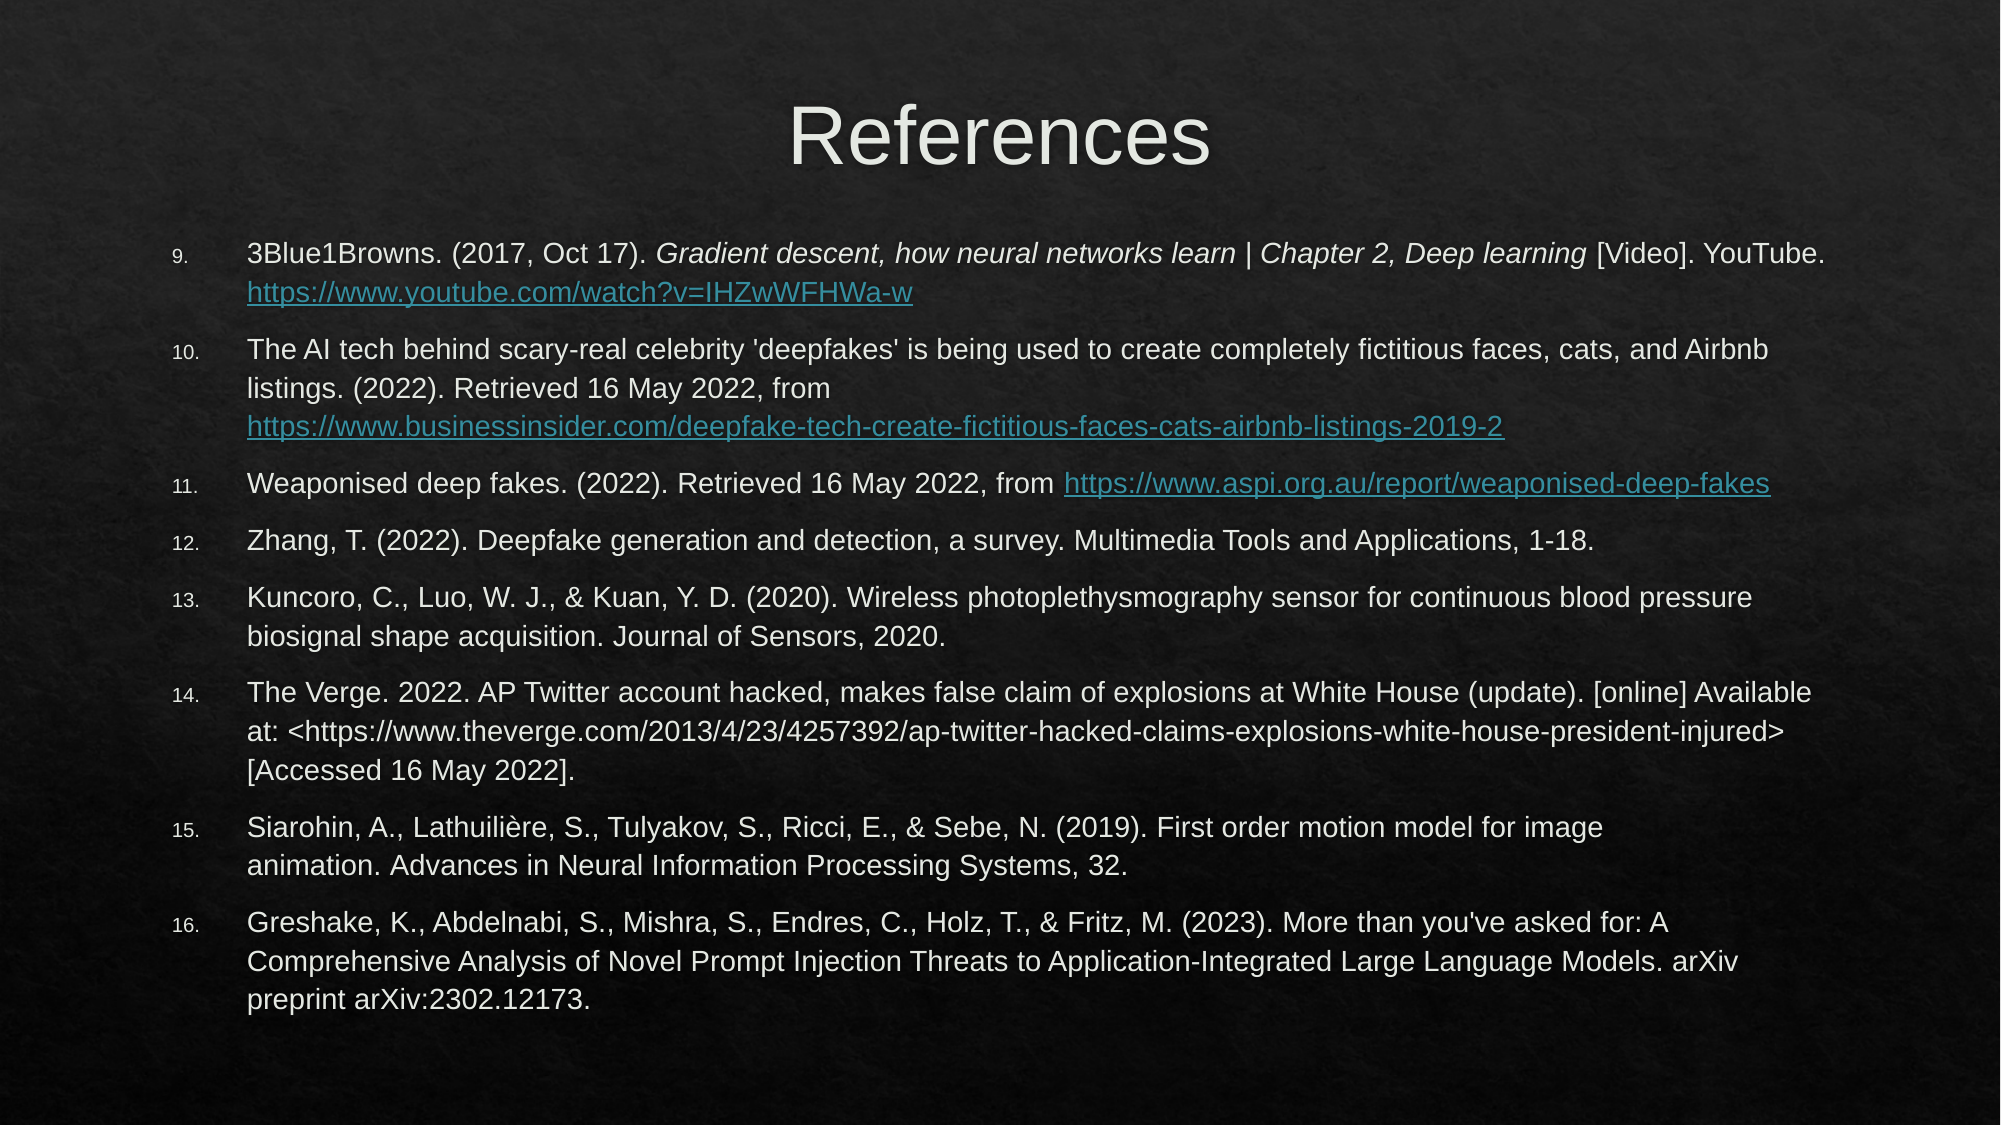

# References
3Blue1Browns. (2017, Oct 17). Gradient descent, how neural networks learn | Chapter 2, Deep learning [Video]. YouTube. https://www.youtube.com/watch?v=IHZwWFHWa-w
The AI tech behind scary-real celebrity 'deepfakes' is being used to create completely fictitious faces, cats, and Airbnb listings. (2022). Retrieved 16 May 2022, from https://www.businessinsider.com/deepfake-tech-create-fictitious-faces-cats-airbnb-listings-2019-2
Weaponised deep fakes. (2022). Retrieved 16 May 2022, from https://www.aspi.org.au/report/weaponised-deep-fakes
Zhang, T. (2022). Deepfake generation and detection, a survey. Multimedia Tools and Applications, 1-18.
Kuncoro, C., Luo, W. J., & Kuan, Y. D. (2020). Wireless photoplethysmography sensor for continuous blood pressure biosignal shape acquisition. Journal of Sensors, 2020.
The Verge. 2022. AP Twitter account hacked, makes false claim of explosions at White House (update). [online] Available at: <https://www.theverge.com/2013/4/23/4257392/ap-twitter-hacked-claims-explosions-white-house-president-injured> [Accessed 16 May 2022].
Siarohin, A., Lathuilière, S., Tulyakov, S., Ricci, E., & Sebe, N. (2019). First order motion model for image animation. Advances in Neural Information Processing Systems, 32.
Greshake, K., Abdelnabi, S., Mishra, S., Endres, C., Holz, T., & Fritz, M. (2023). More than you've asked for: A Comprehensive Analysis of Novel Prompt Injection Threats to Application-Integrated Large Language Models. arXiv preprint arXiv:2302.12173.